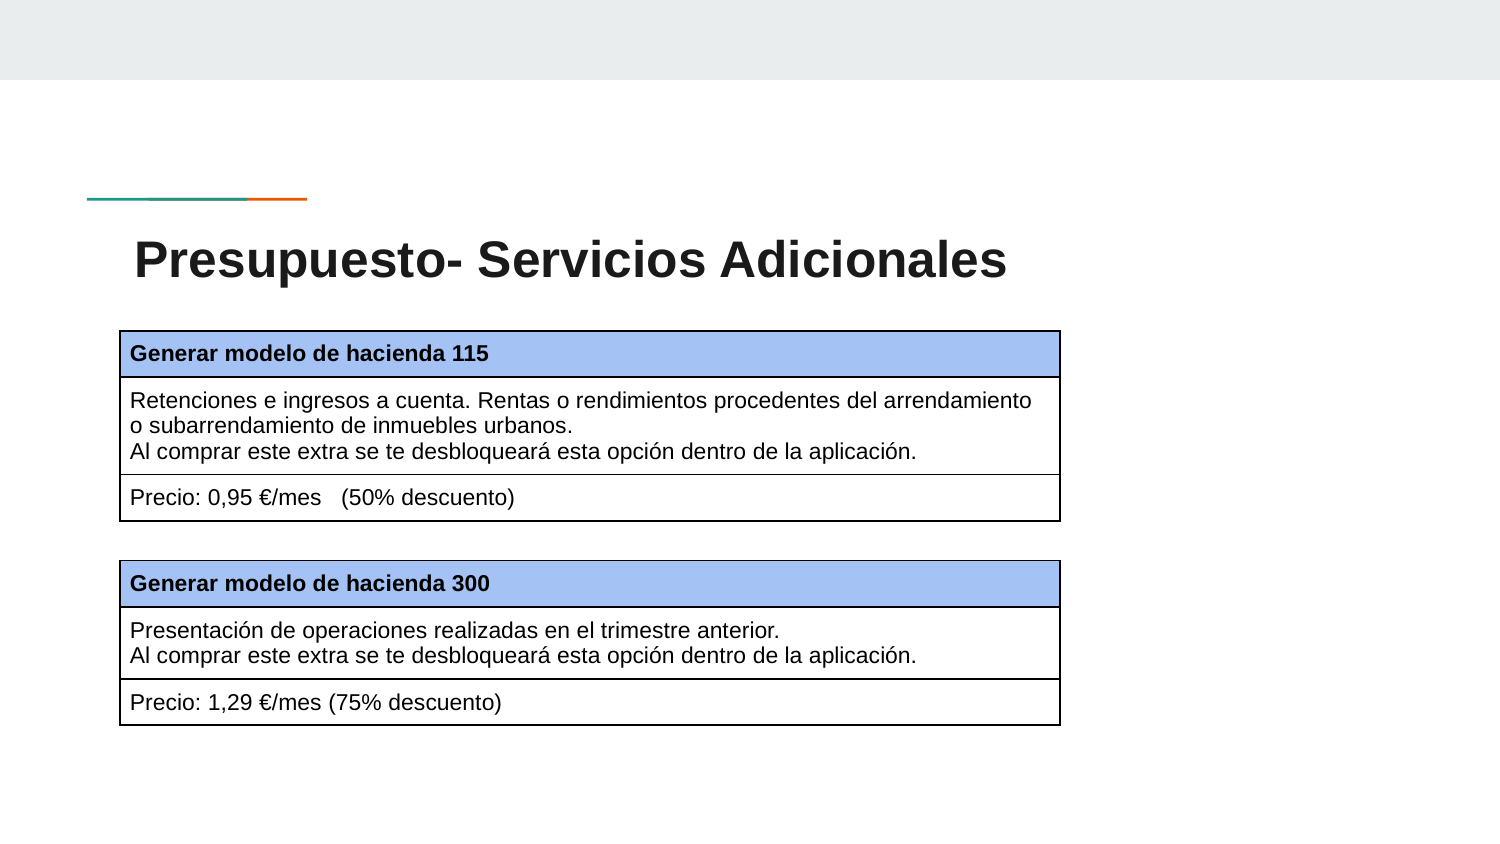

# Presupuesto- Servicios Adicionales
| Generar modelo de hacienda 115 |
| --- |
| Retenciones e ingresos a cuenta. Rentas o rendimientos procedentes del arrendamiento o subarrendamiento de inmuebles urbanos. Al comprar este extra se te desbloqueará esta opción dentro de la aplicación. |
| Precio: 0,95 €/mes (50% descuento) |
| Generar modelo de hacienda 300 |
| --- |
| Presentación de operaciones realizadas en el trimestre anterior. Al comprar este extra se te desbloqueará esta opción dentro de la aplicación. |
| Precio: 1,29 €/mes (75% descuento) |